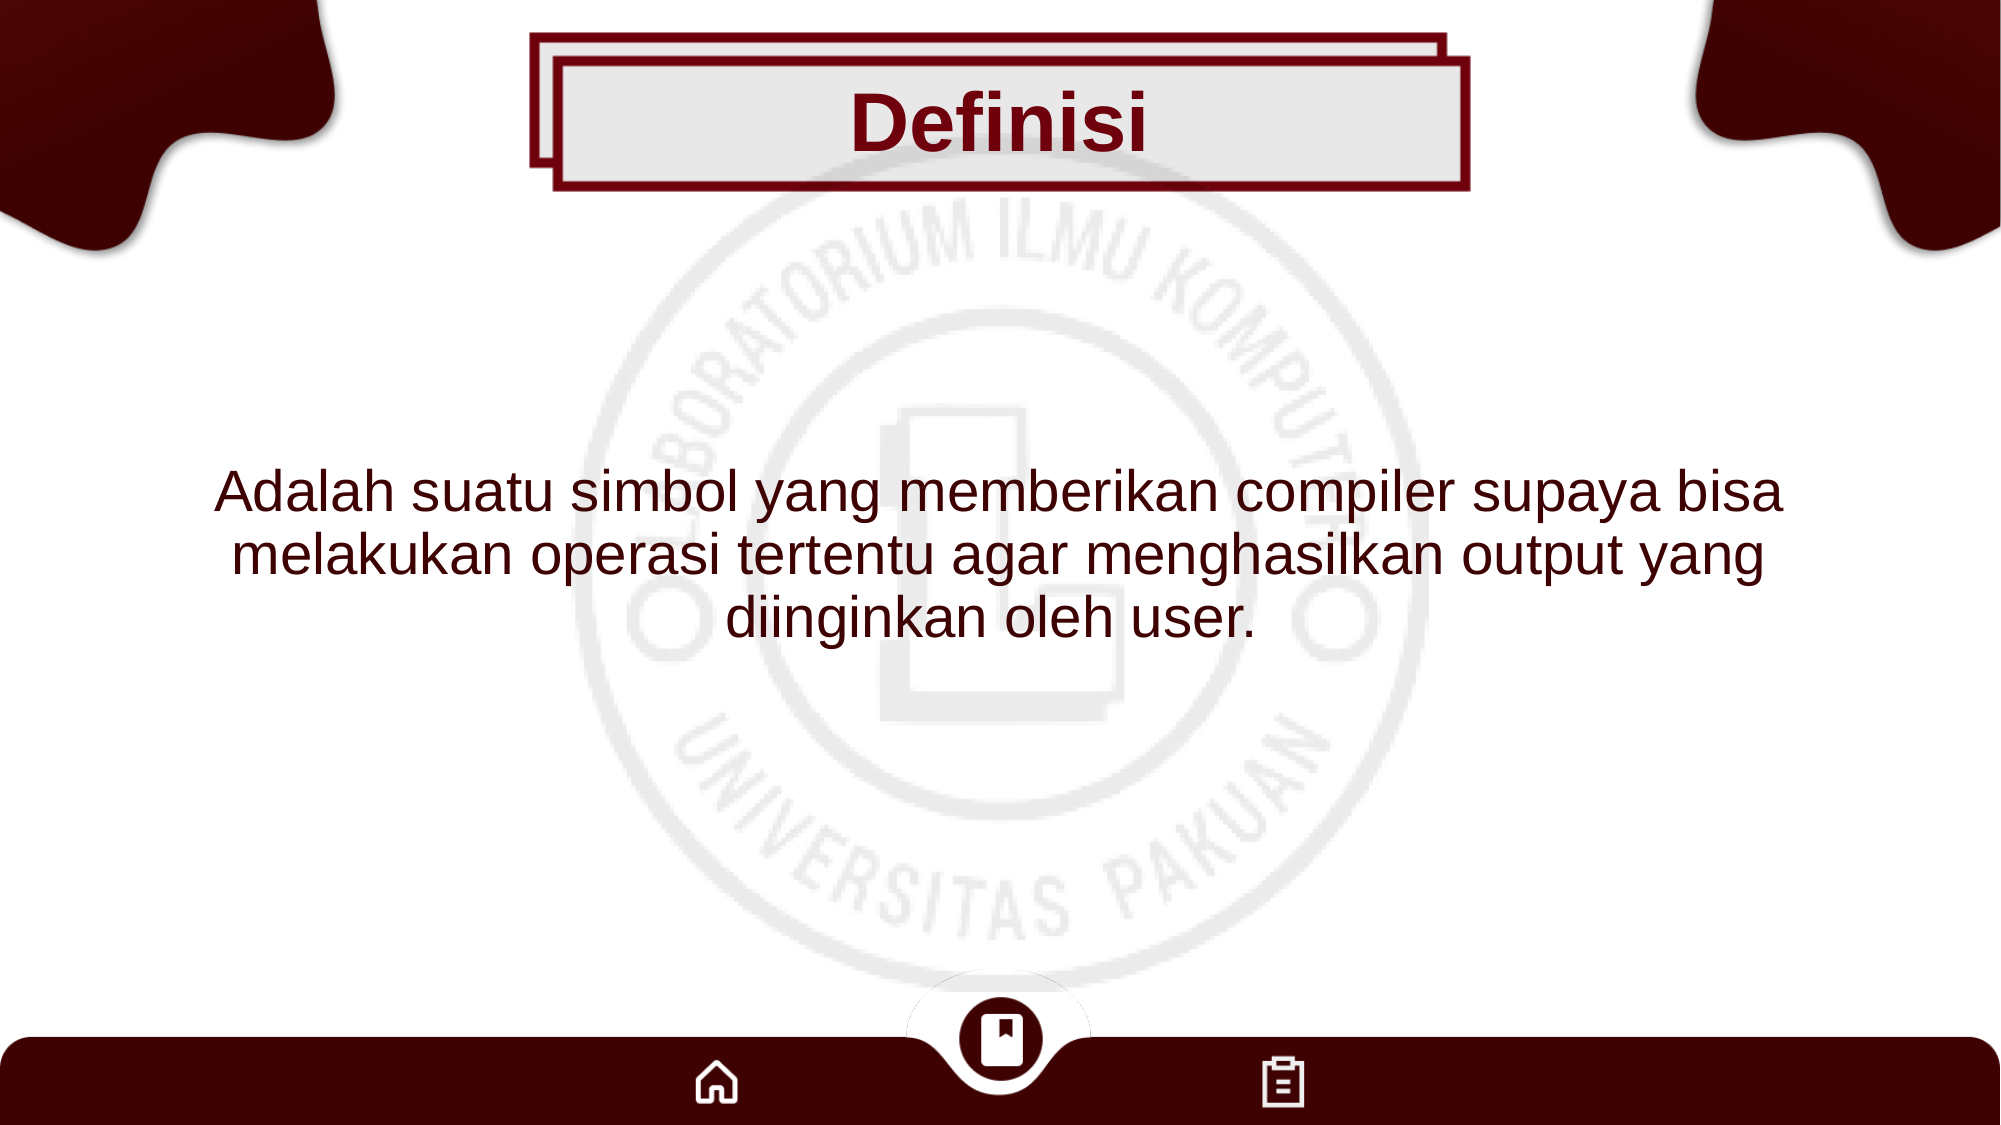

# Definisi
Adalah suatu simbol yang memberikan compiler supaya bisa melakukan operasi tertentu agar menghasilkan output yang diinginkan oleh user.